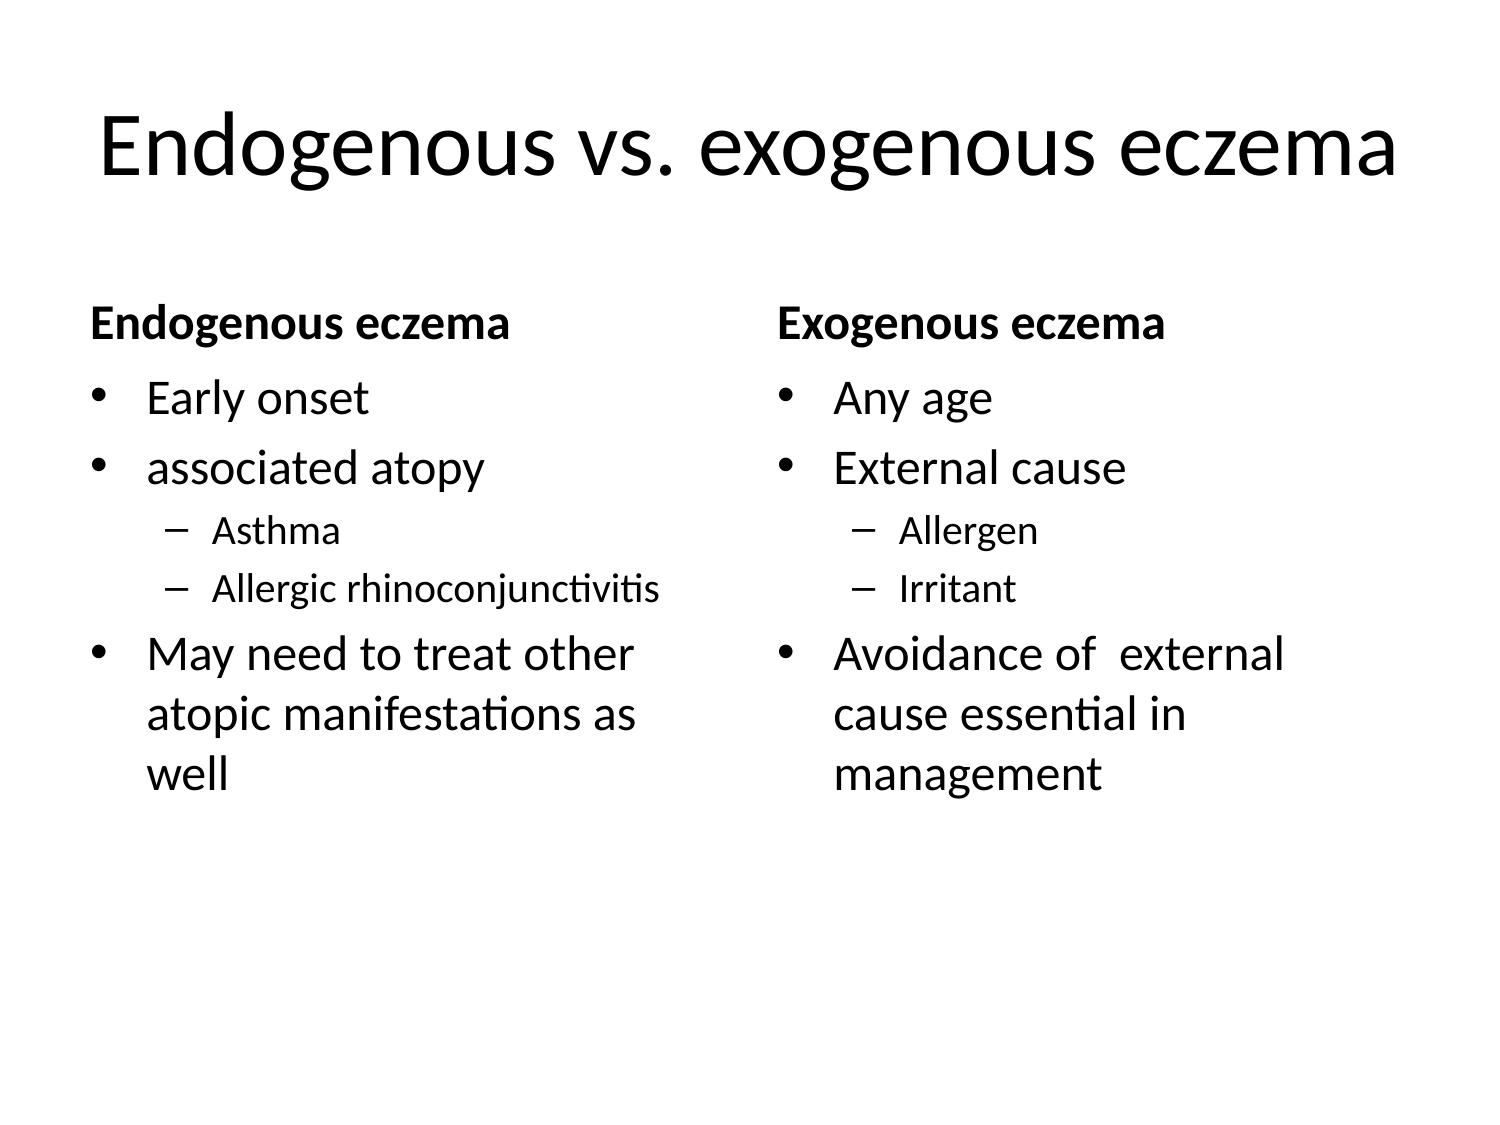

# Endogenous vs. exogenous eczema
Endogenous eczema
Exogenous eczema
Early onset
associated atopy
Asthma
Allergic rhinoconjunctivitis
May need to treat other atopic manifestations as well

Any age
External cause
Allergen
Irritant
Avoidance of  external cause essential in management